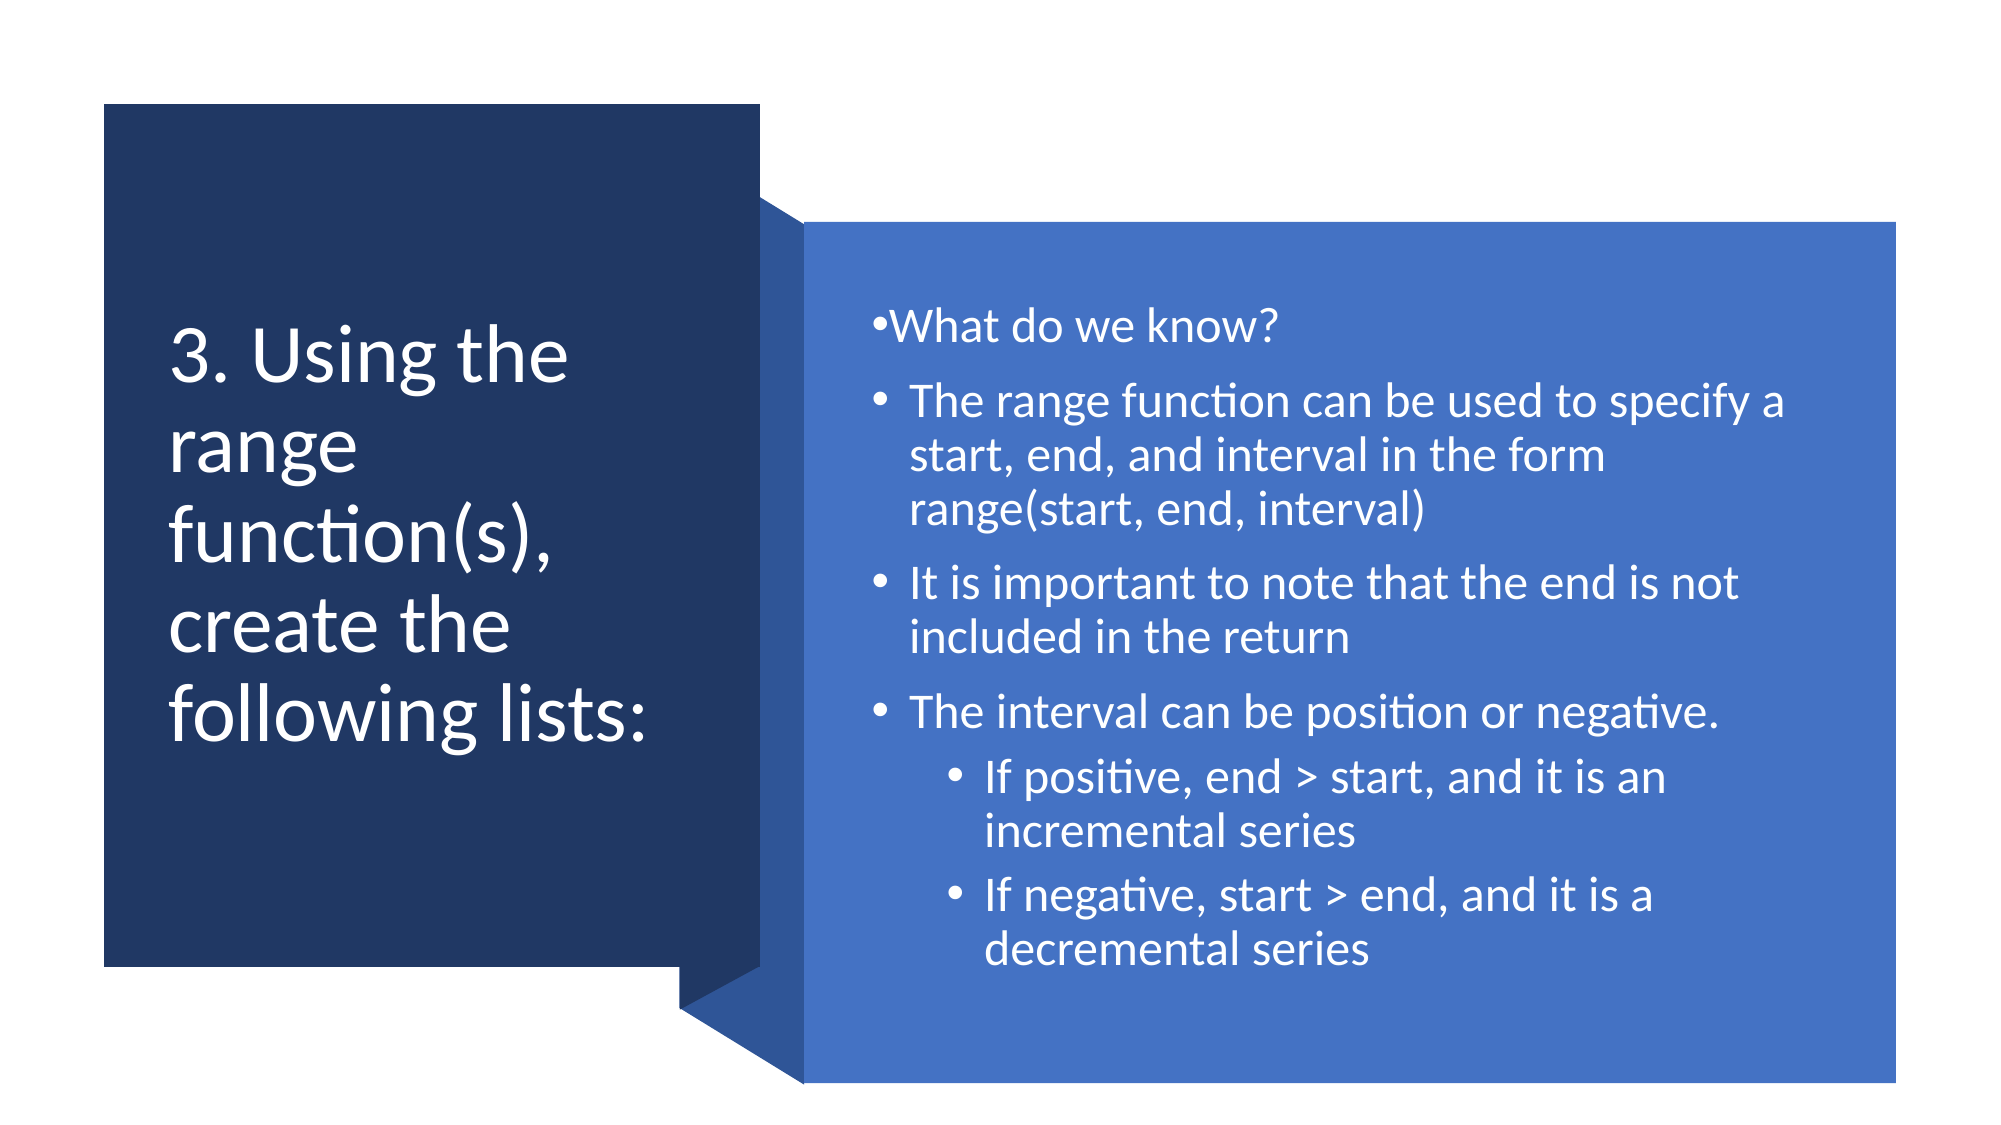

3. Using the range function(s), create the following lists:

What do we know?
The range function can be used to specify a start, end, and interval in the form range(start, end, interval)
It is important to note that the end is not included in the return
The interval can be position or negative.
If positive, end > start, and it is an incremental series
If negative, start > end, and it is a decremental series